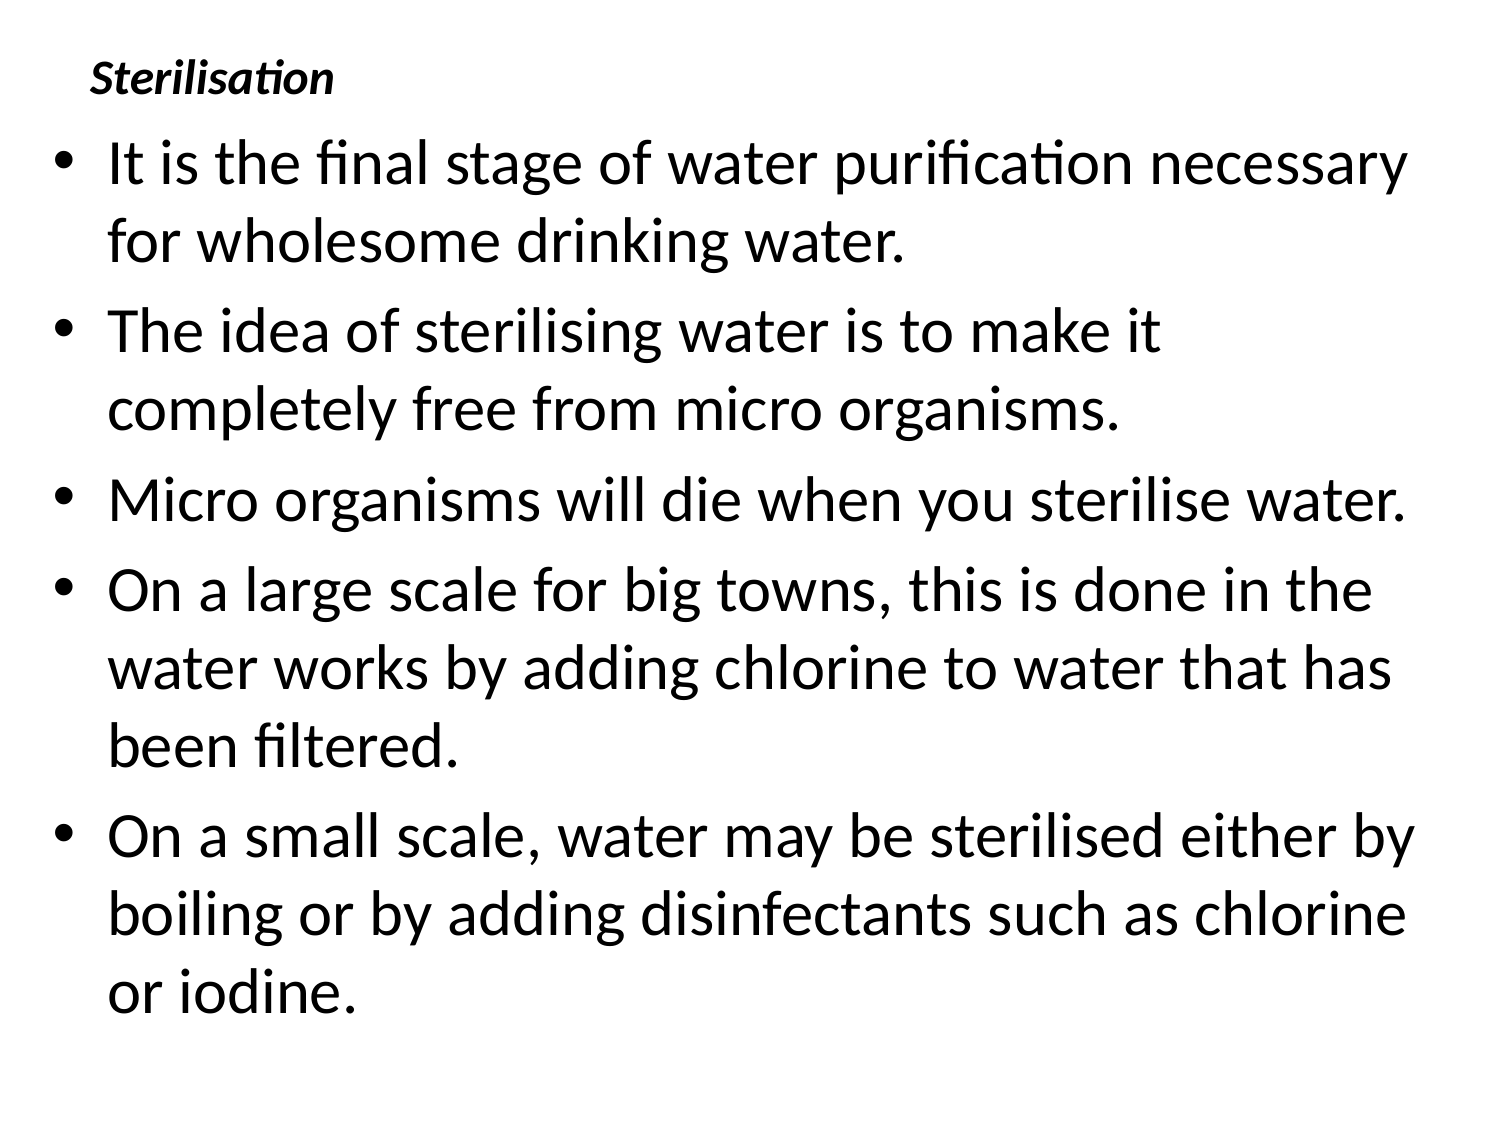

# Sterilisation
It is the final stage of water purification necessary for wholesome drinking water.
The idea of sterilising water is to make it completely free from micro organisms.
Micro organisms will die when you sterilise water.
On a large scale for big towns, this is done in the water works by adding chlorine to water that has been filtered.
On a small scale, water may be sterilised either by boiling or by adding disinfectants such as chlorine or iodine.